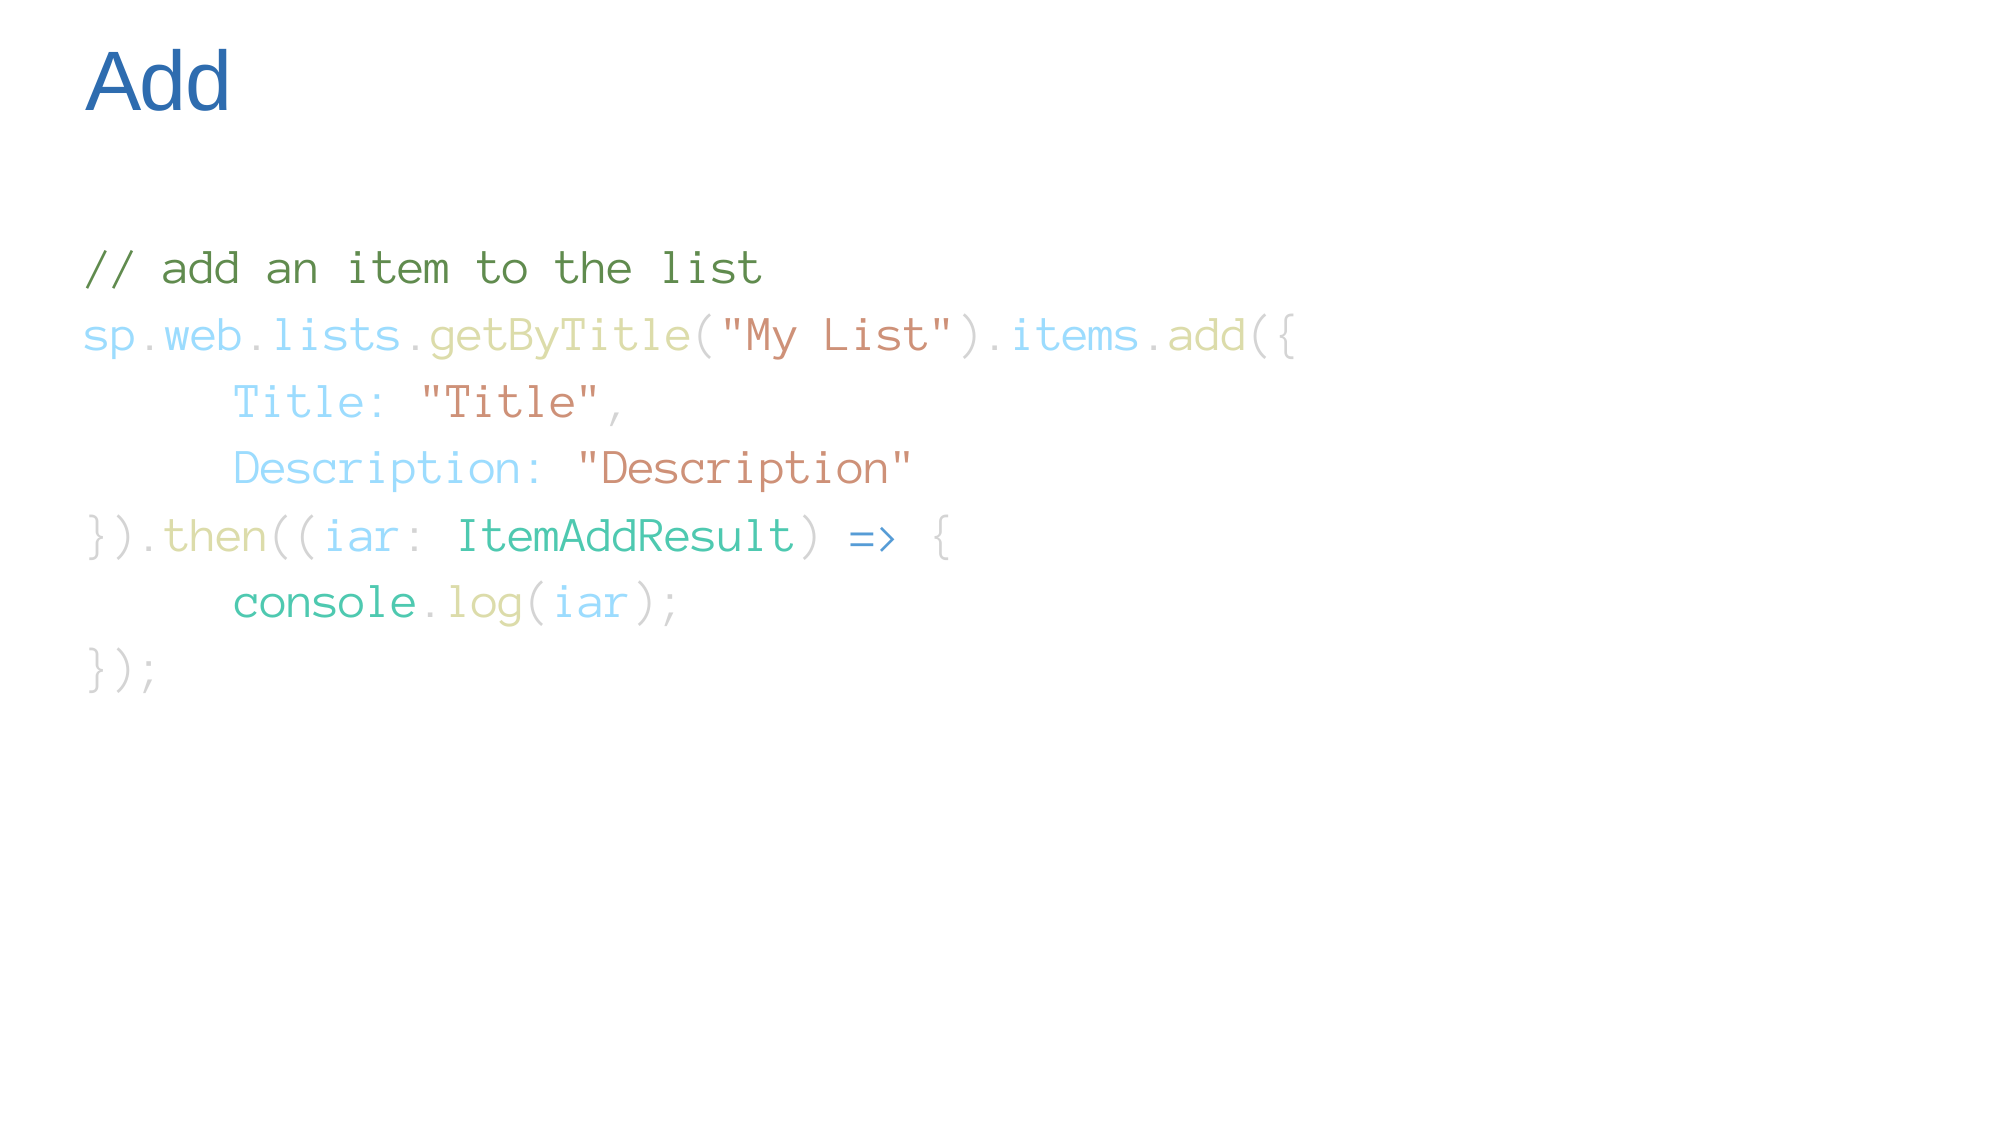

# Add
// add an item to the list
sp.web.lists.getByTitle("My List").items.add({
	Title: "Title",
	Description: "Description"
}).then((iar: ItemAddResult) => {
	console.log(iar);
});